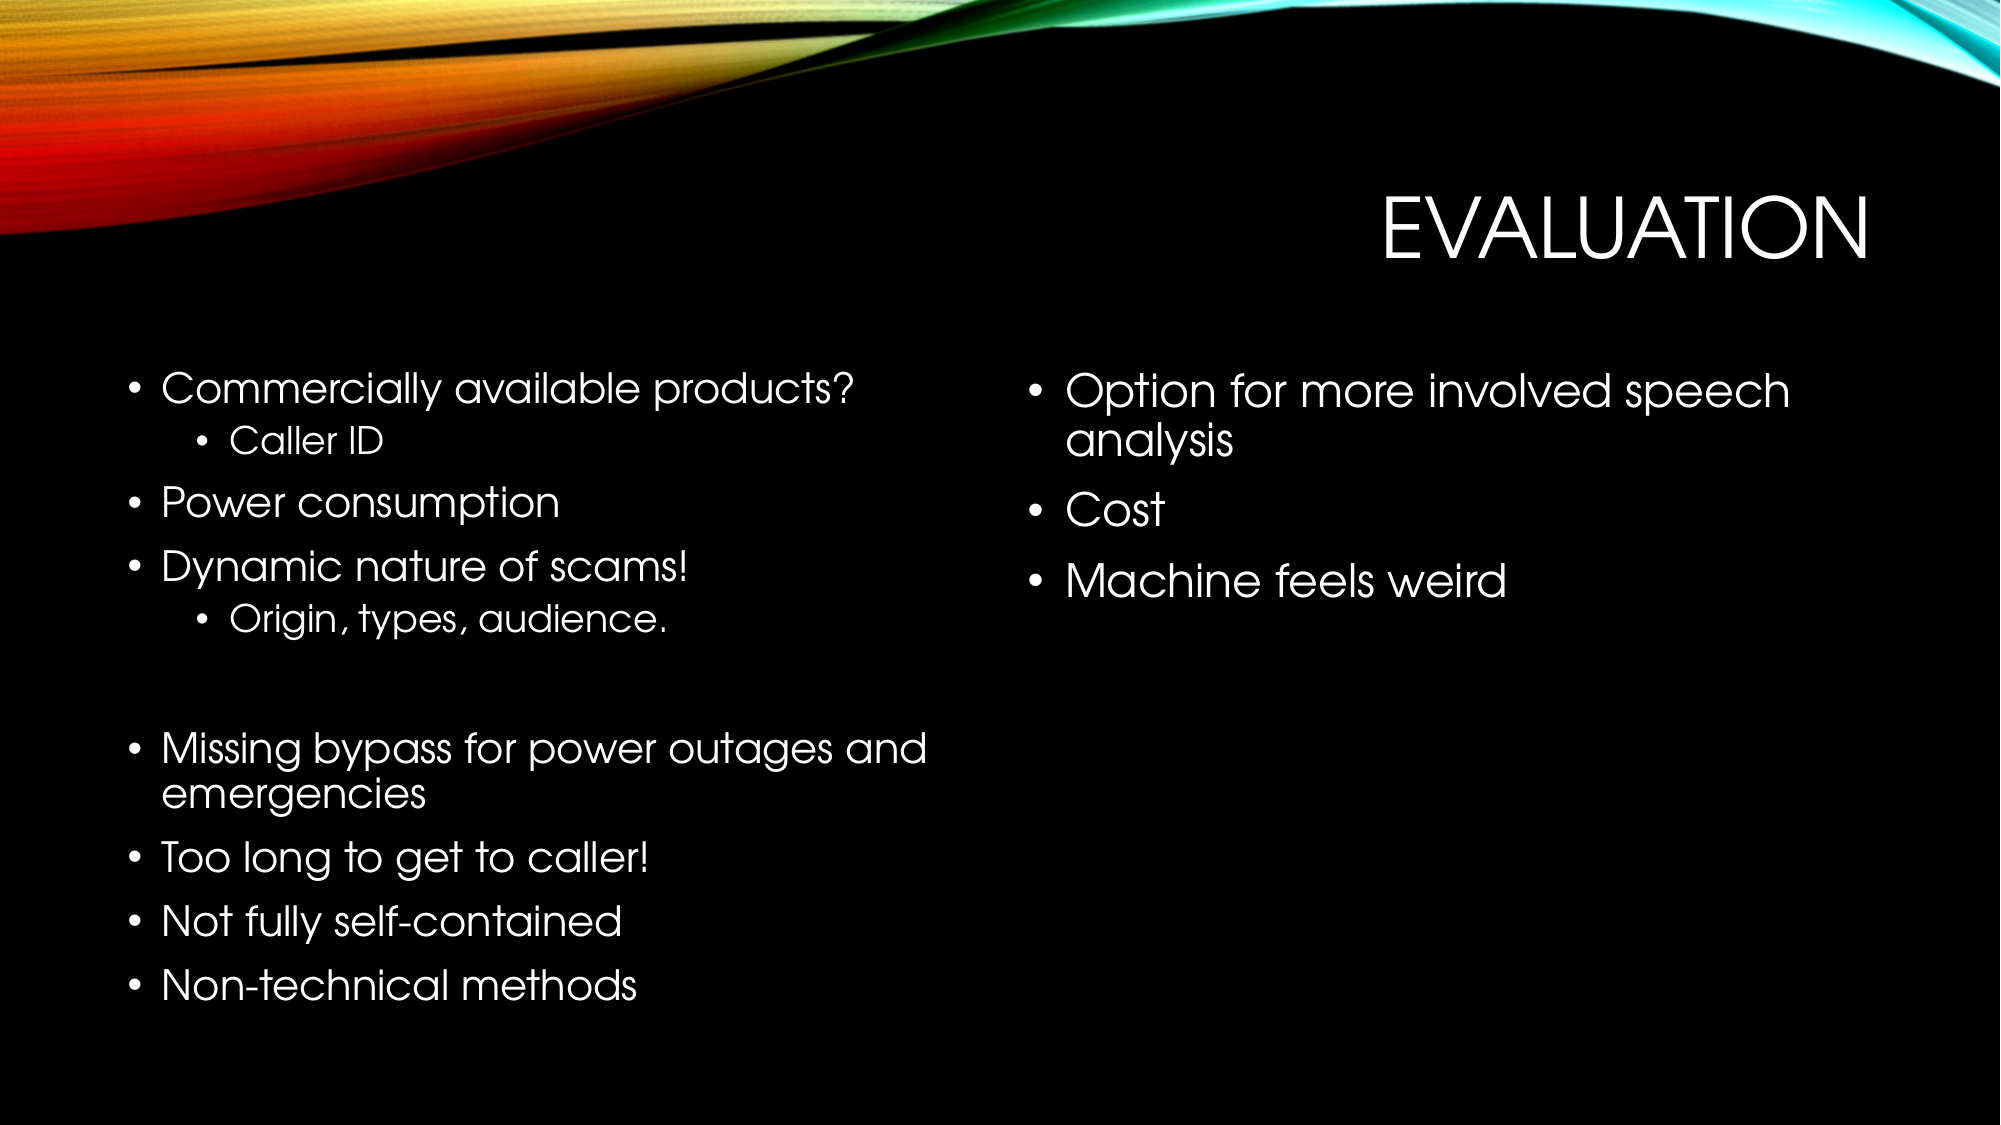

# Evaluation
Commercially available products?
Caller ID
Power consumption
Dynamic nature of scams!
Origin, types, audience.

Missing bypass for power outages and emergencies
Too long to get to caller!
Not fully self-contained
Non-technical methods

Option for more involved speech analysis
Cost
Machine feels weird